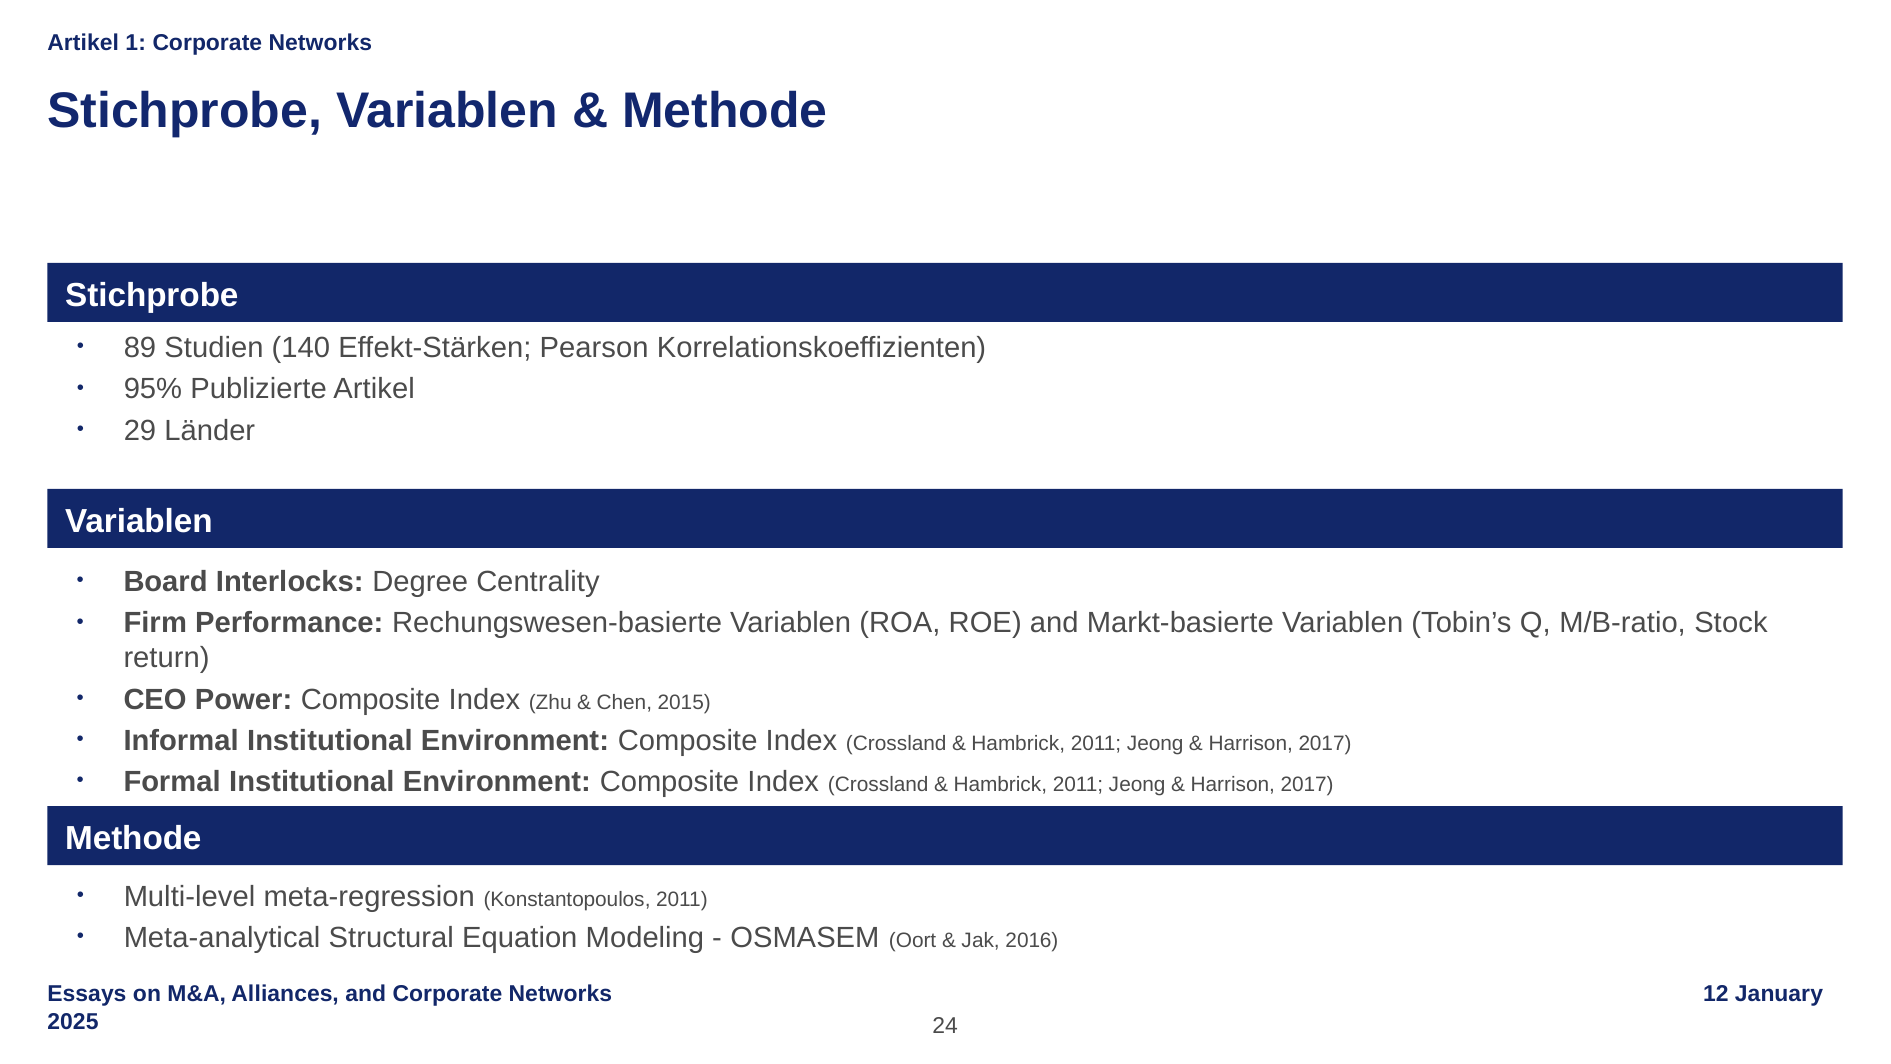

Artikel 1: Corporate Networks
Stichprobe, Variablen & Methode
Stichprobe
89 Studien (140 Effekt-Stärken; Pearson Korrelationskoeffizienten)
95% Publizierte Artikel
29 Länder
Variablen
Board Interlocks: Degree Centrality
Firm Performance: Rechungswesen-basierte Variablen (ROA, ROE) and Markt-basierte Variablen (Tobin’s Q, M/B-ratio, Stock return)
CEO Power: Composite Index (Zhu & Chen, 2015)
Informal Institutional Environment: Composite Index (Crossland & Hambrick, 2011; Jeong & Harrison, 2017)
Formal Institutional Environment: Composite Index (Crossland & Hambrick, 2011; Jeong & Harrison, 2017)
Methode
Multi-level meta-regression (Konstantopoulos, 2011)
Meta-analytical Structural Equation Modeling - OSMASEM (Oort & Jak, 2016)